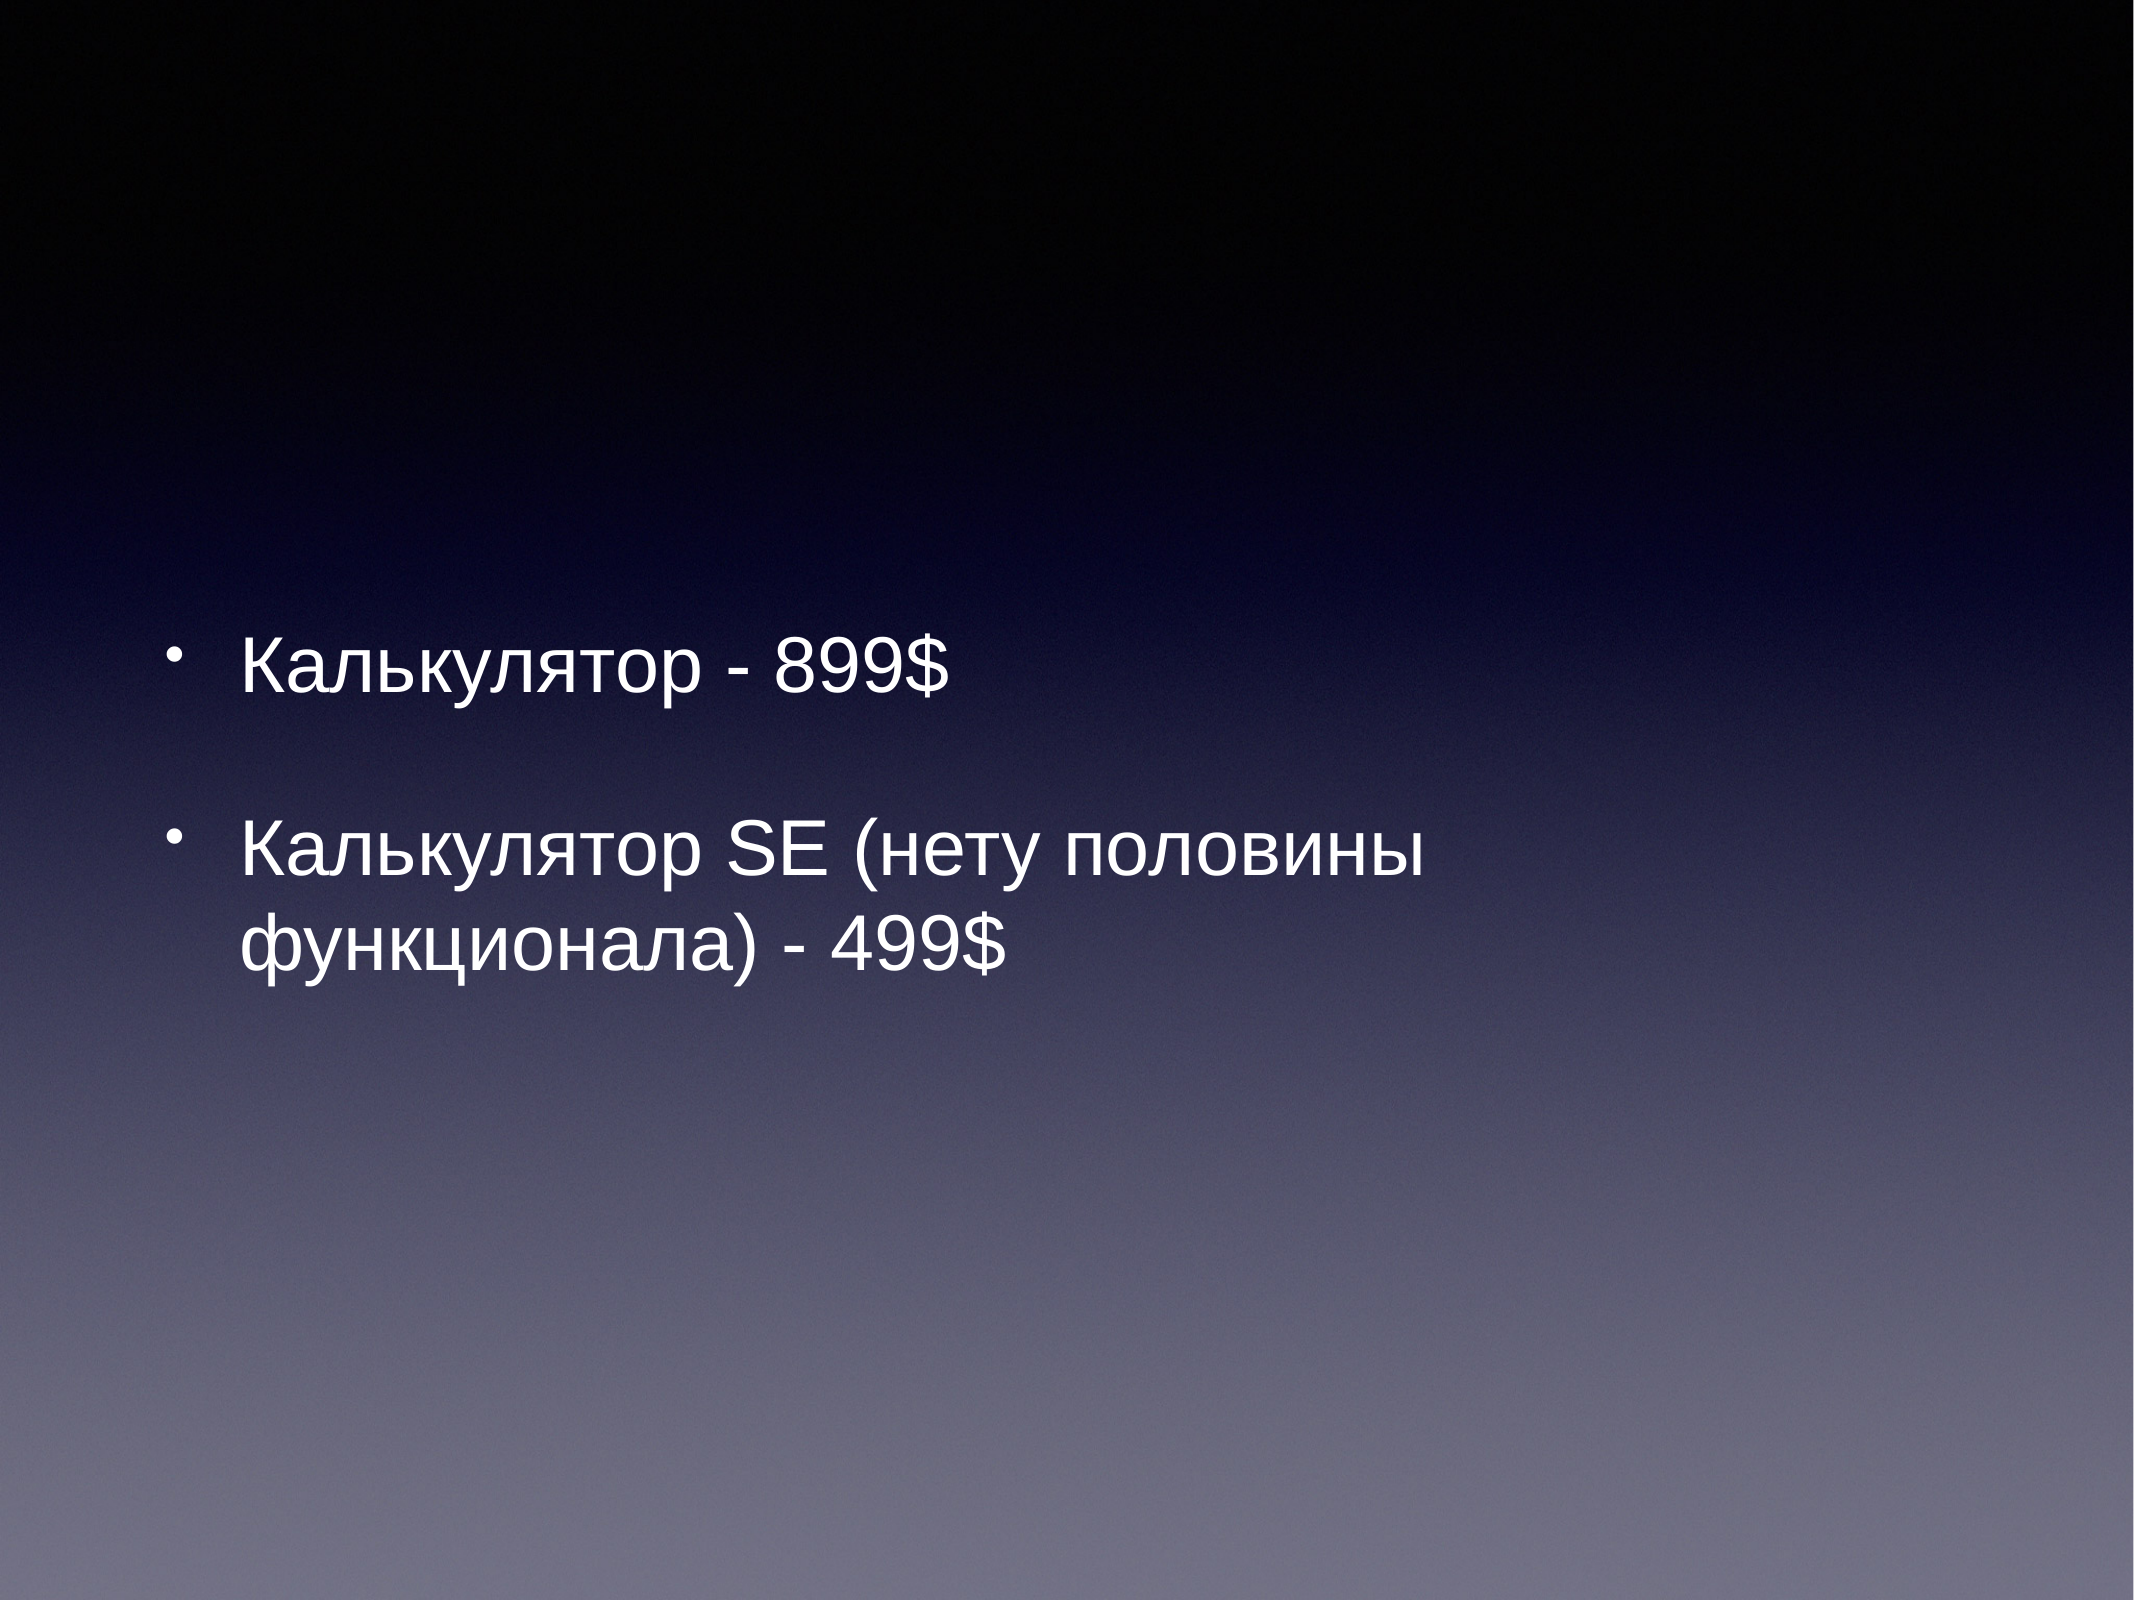

Калькулятор - 899$
Калькулятор SE (нету половины функционала) - 499$